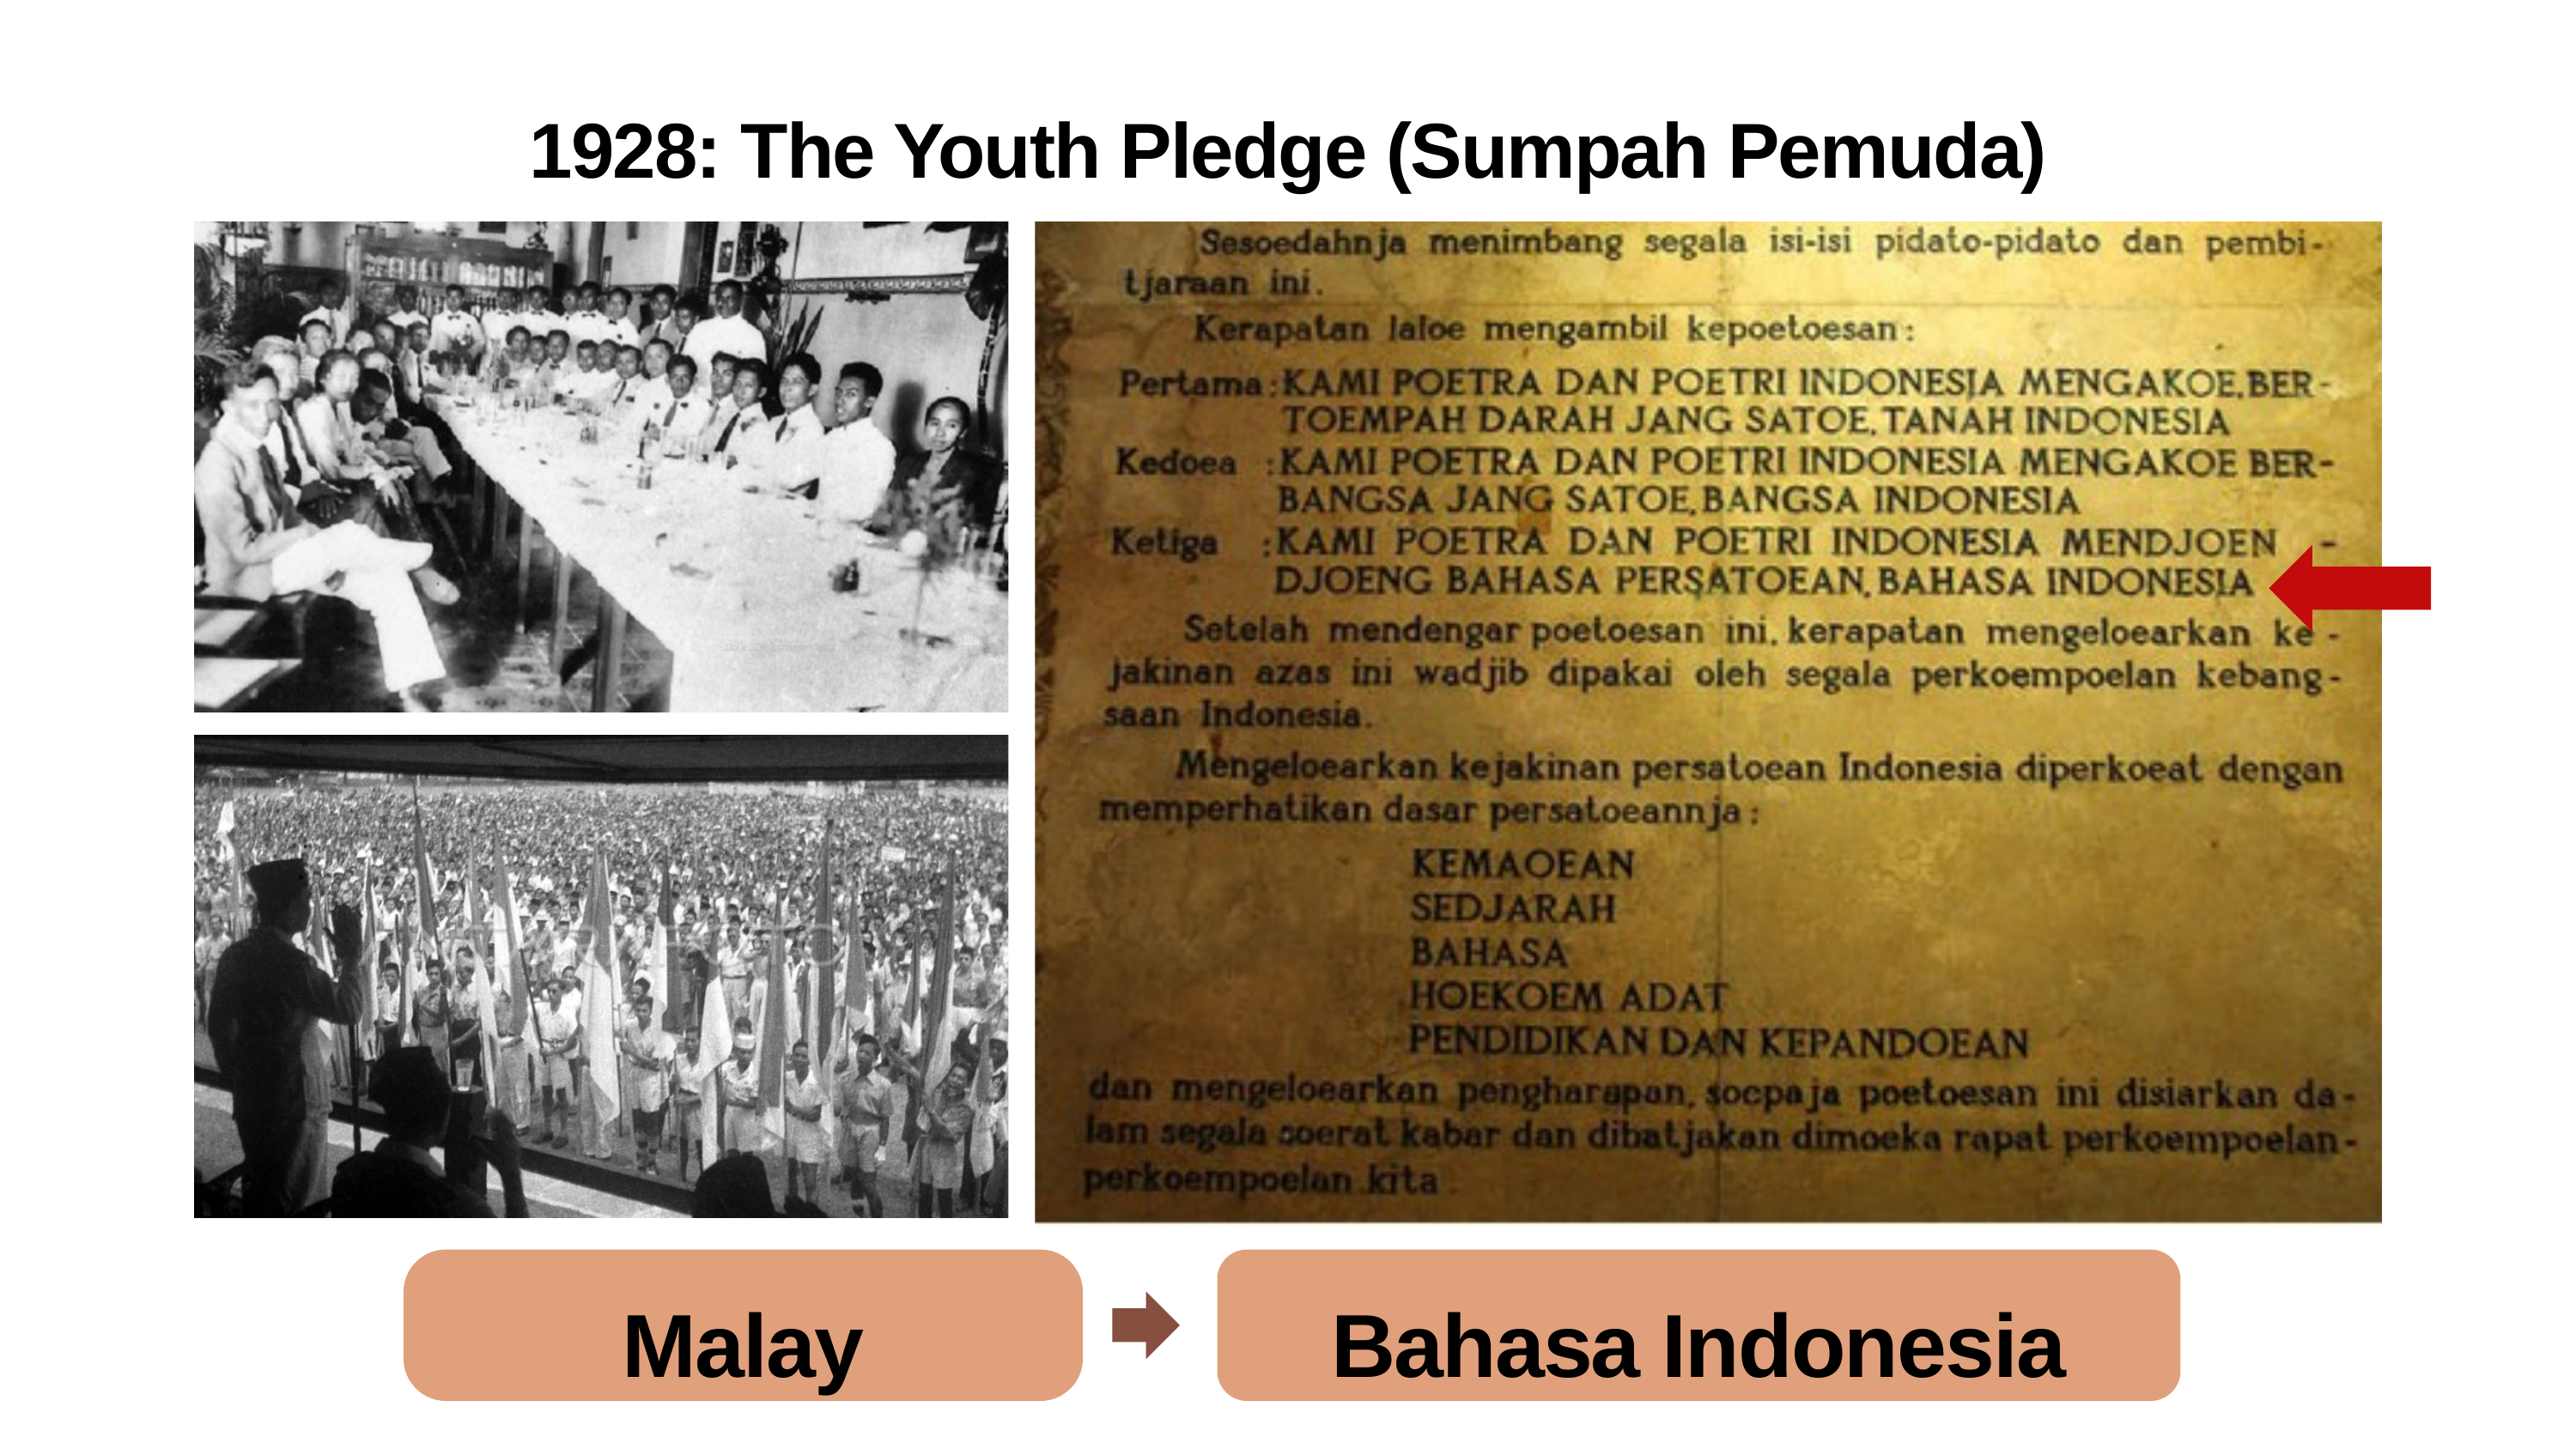

1928: The Youth Pledge (Sumpah Pemuda)

Malay

Bahasa Indonesia